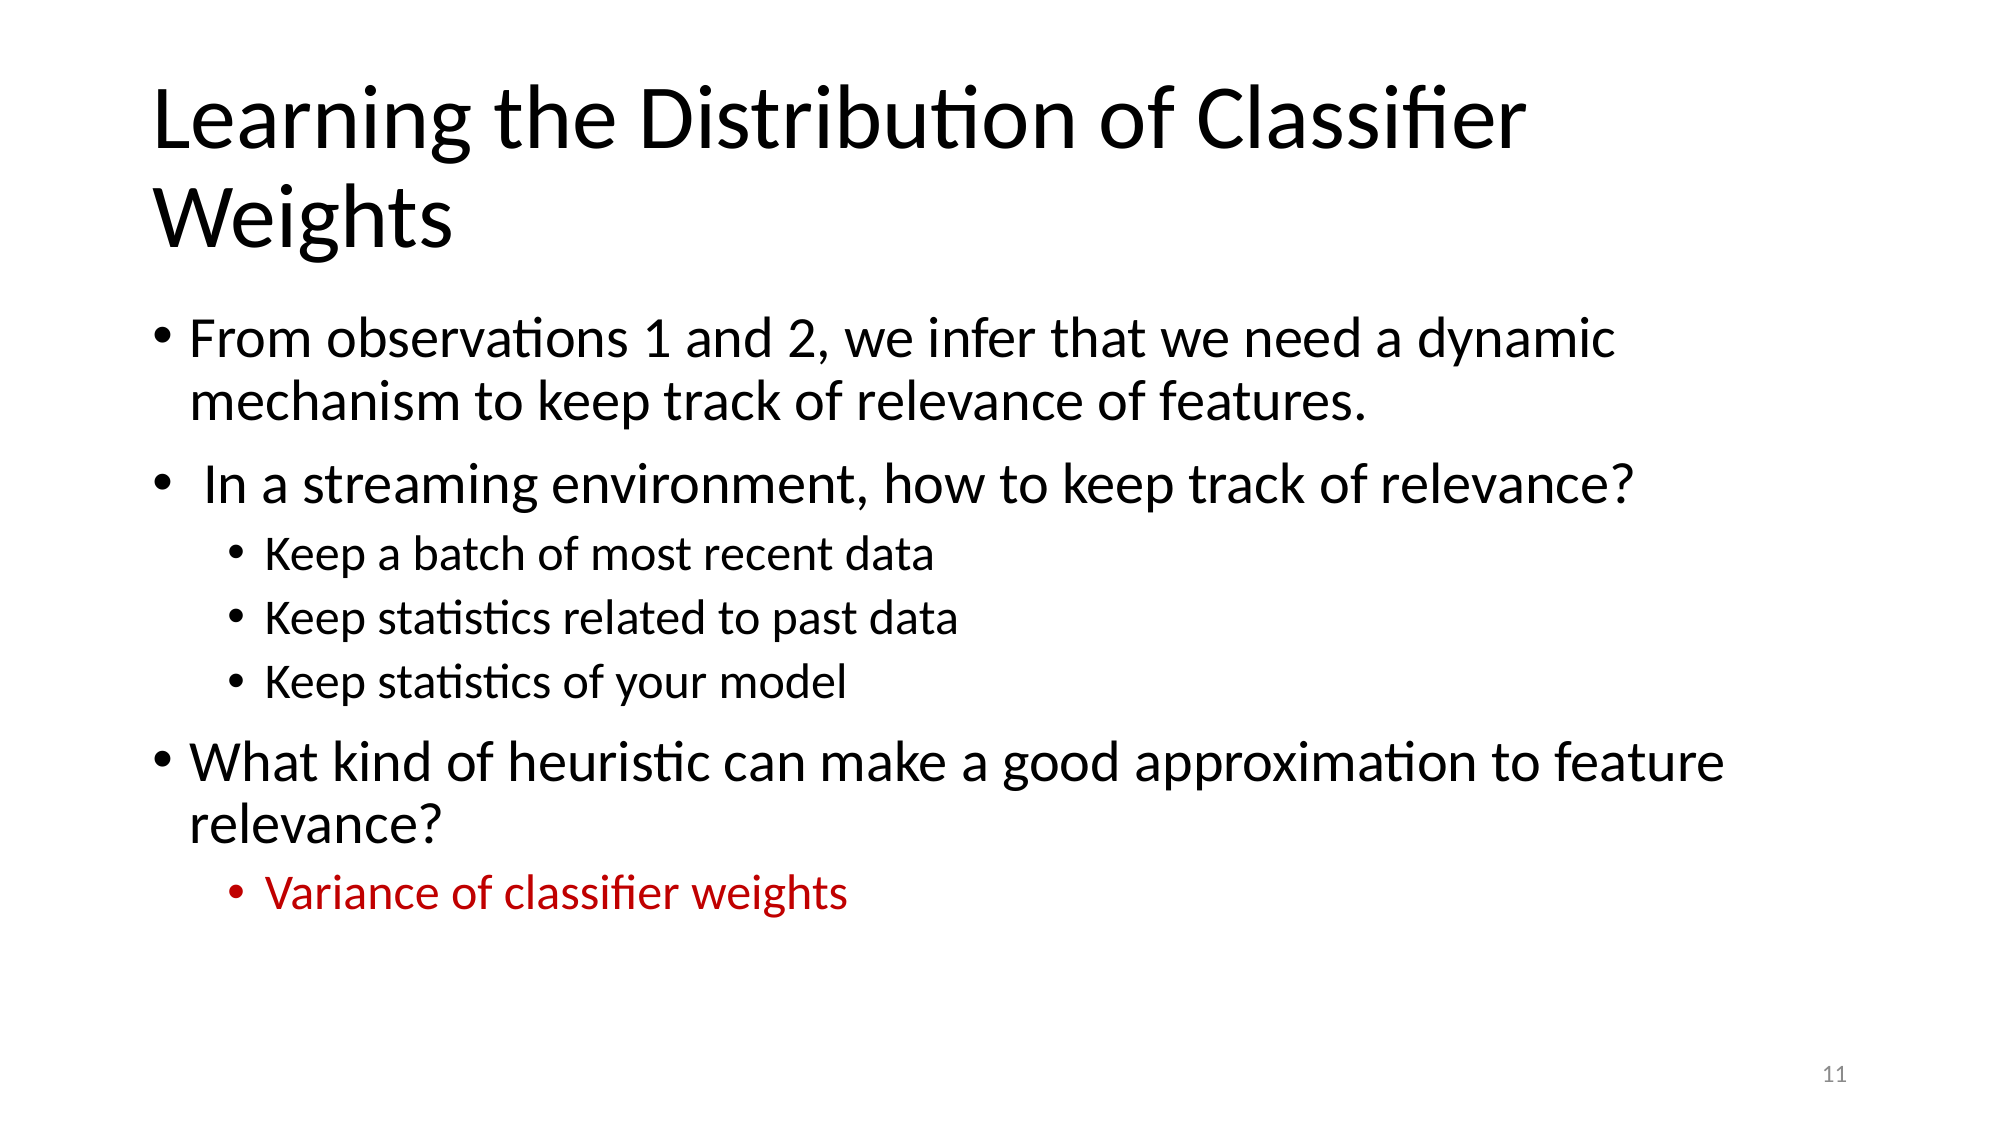

# Learning the Distribution of Classifier Weights
From observations 1 and 2, we infer that we need a dynamic mechanism to keep track of relevance of features.
 In a streaming environment, how to keep track of relevance?
Keep a batch of most recent data
Keep statistics related to past data
Keep statistics of your model
What kind of heuristic can make a good approximation to feature relevance?
Variance of classifier weights

11